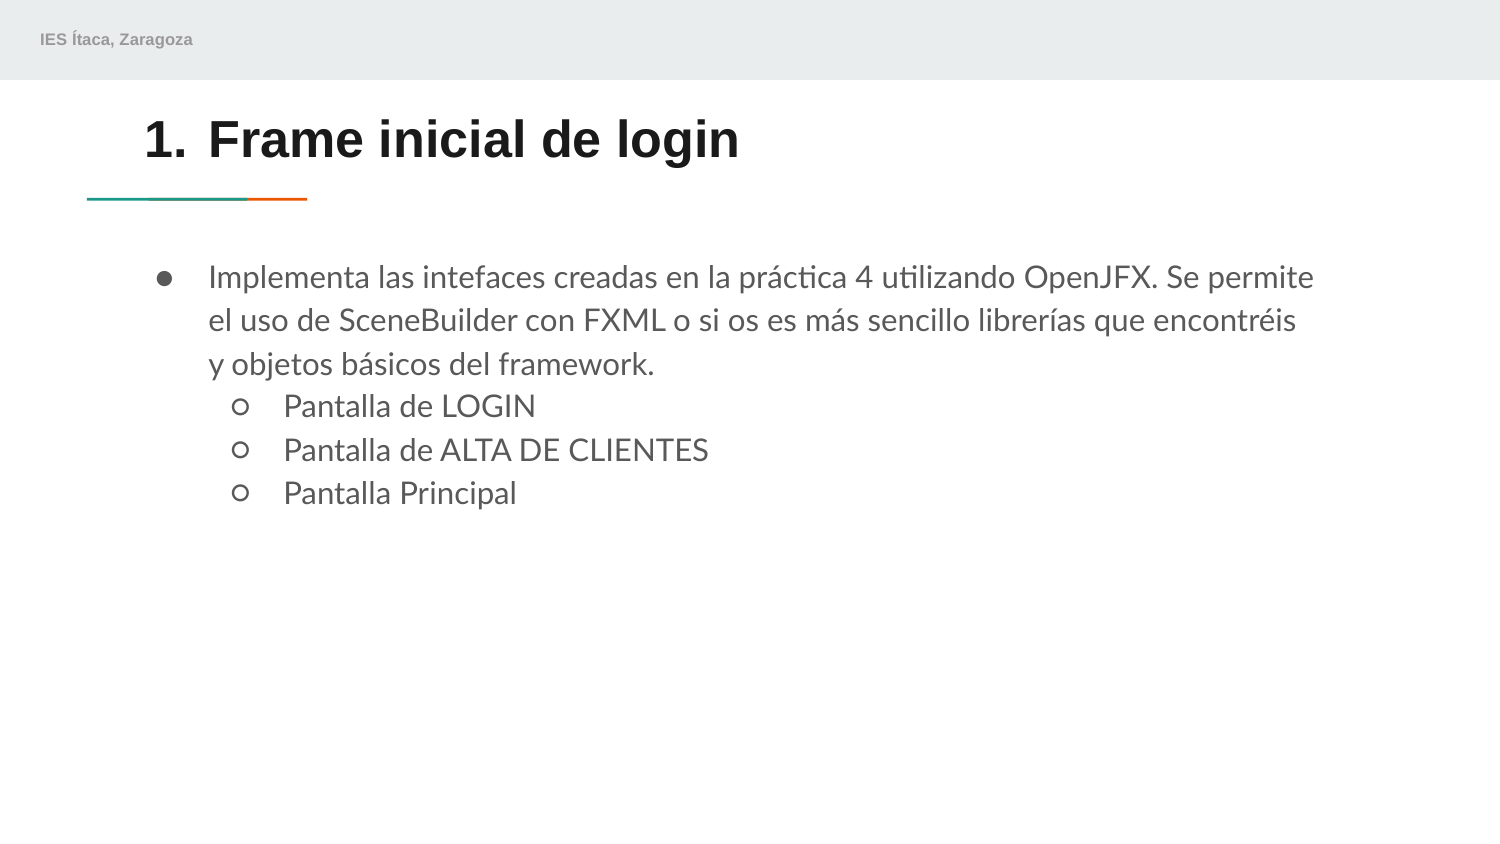

# Frame inicial de login
Implementa las intefaces creadas en la práctica 4 utilizando OpenJFX. Se permite el uso de SceneBuilder con FXML o si os es más sencillo librerías que encontréis y objetos básicos del framework.
Pantalla de LOGIN
Pantalla de ALTA DE CLIENTES
Pantalla Principal